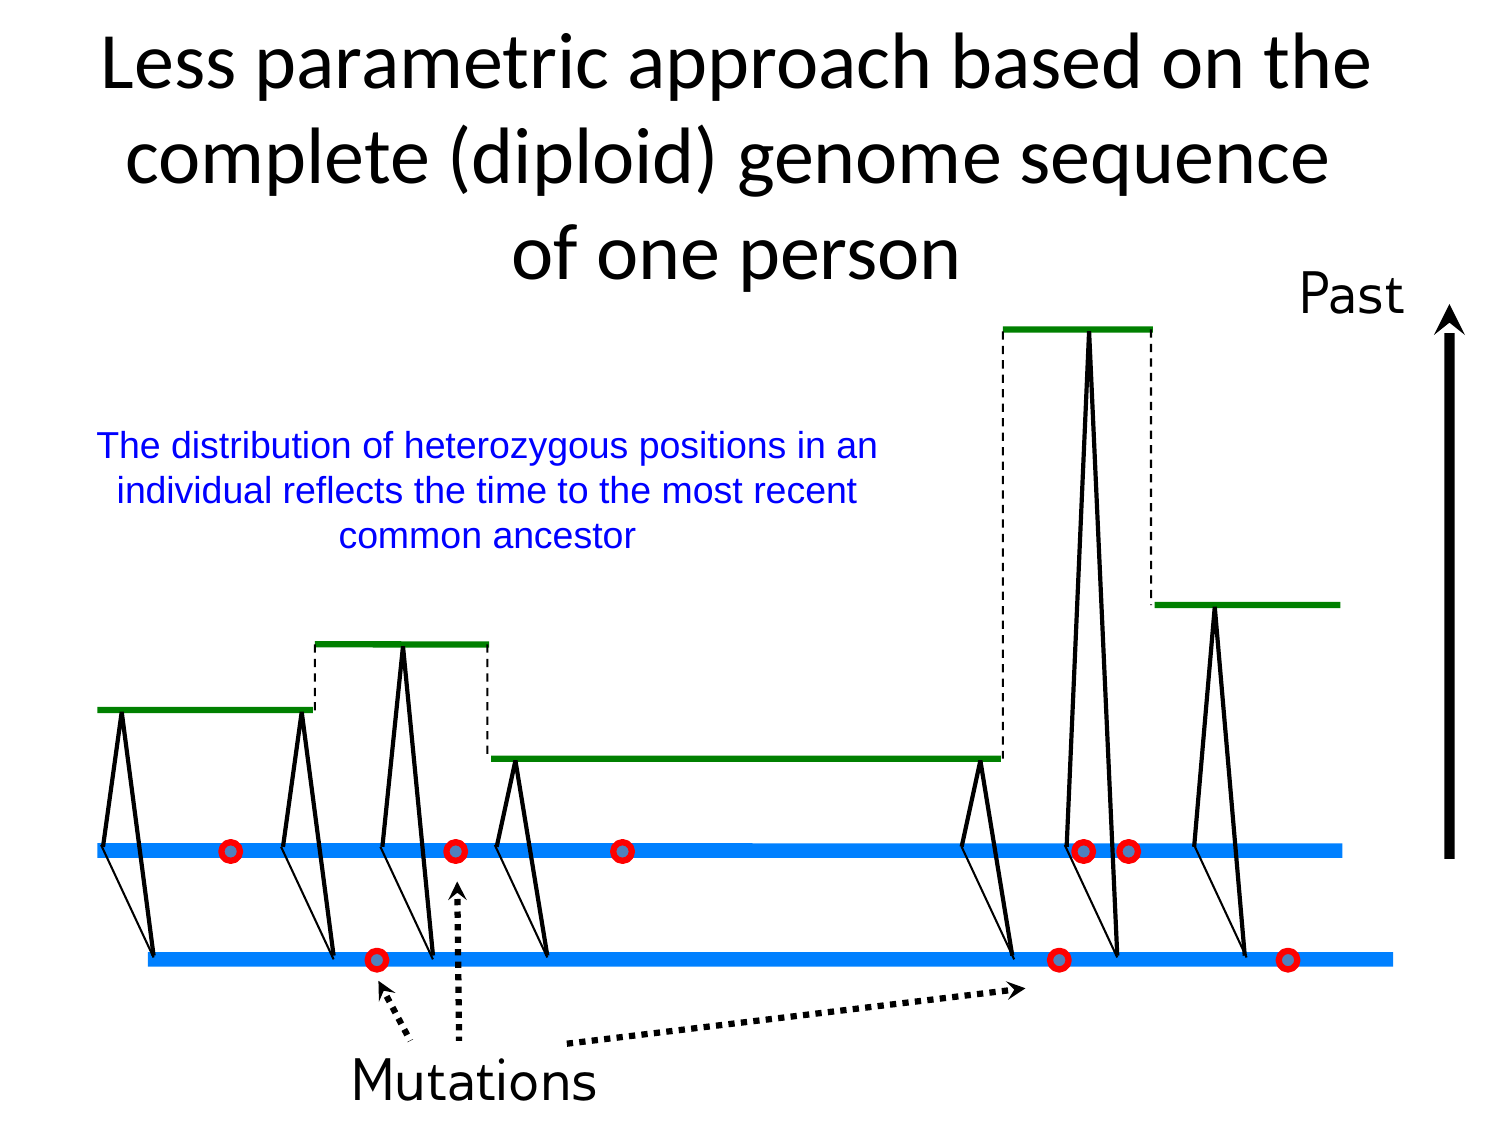

# Less parametric approach based on the complete (diploid) genome sequence of one person
Past

The distribution of heterozygous positions in an individual reflects the time to the most recent common ancestor

Mutations